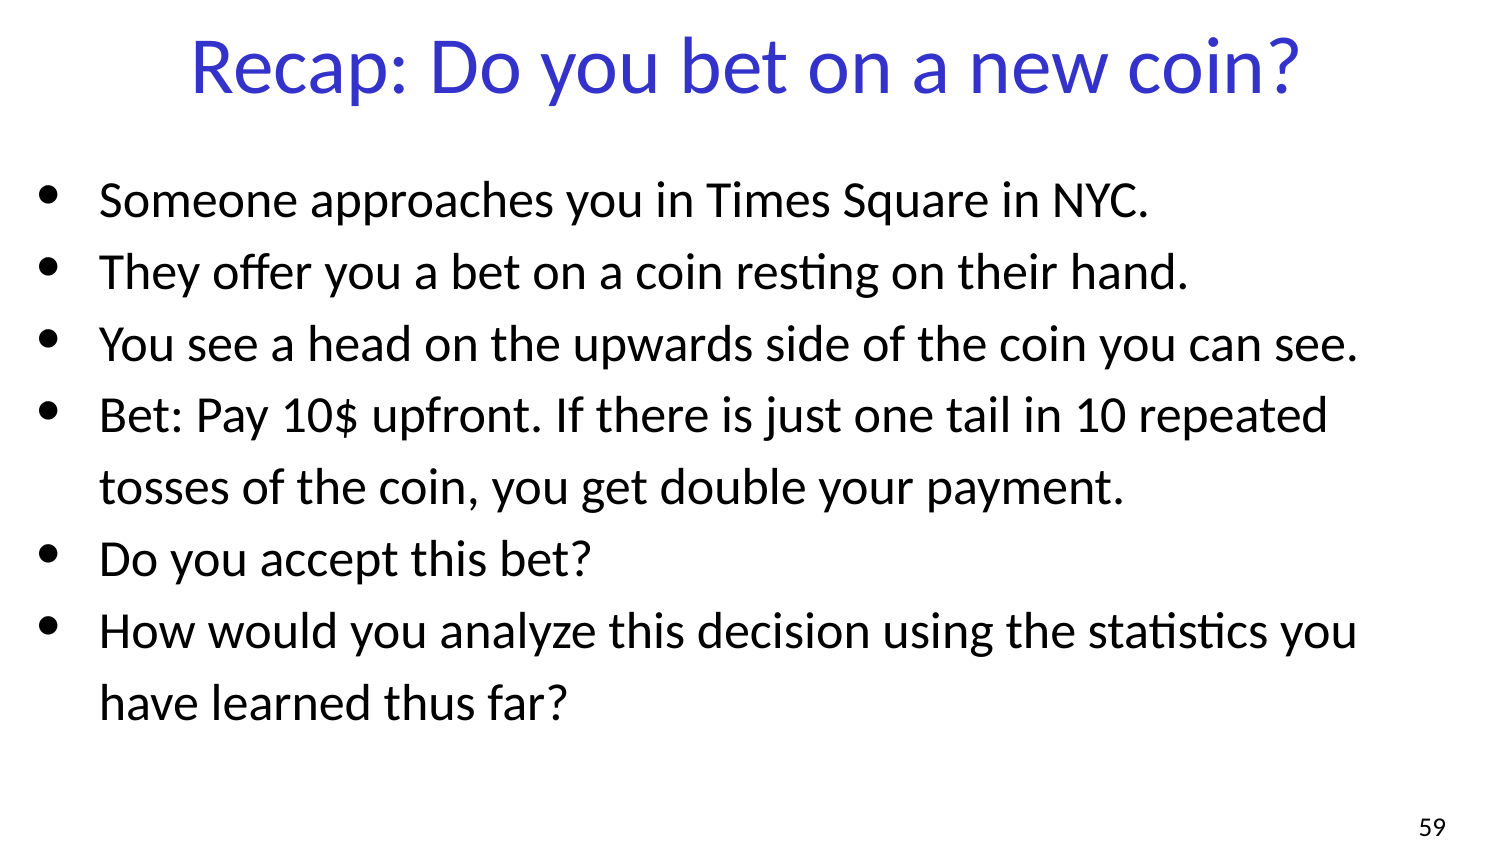

# Recap: Do you bet on a new coin?
Someone approaches you in Times Square in NYC.
They offer you a bet on a coin resting on their hand.
You see a head on the upwards side of the coin you can see.
Bet: Pay 10$ upfront. If there is just one tail in 10 repeated tosses of the coin, you get double your payment.
Do you accept this bet?
How would you analyze this decision using the statistics you have learned thus far?
59